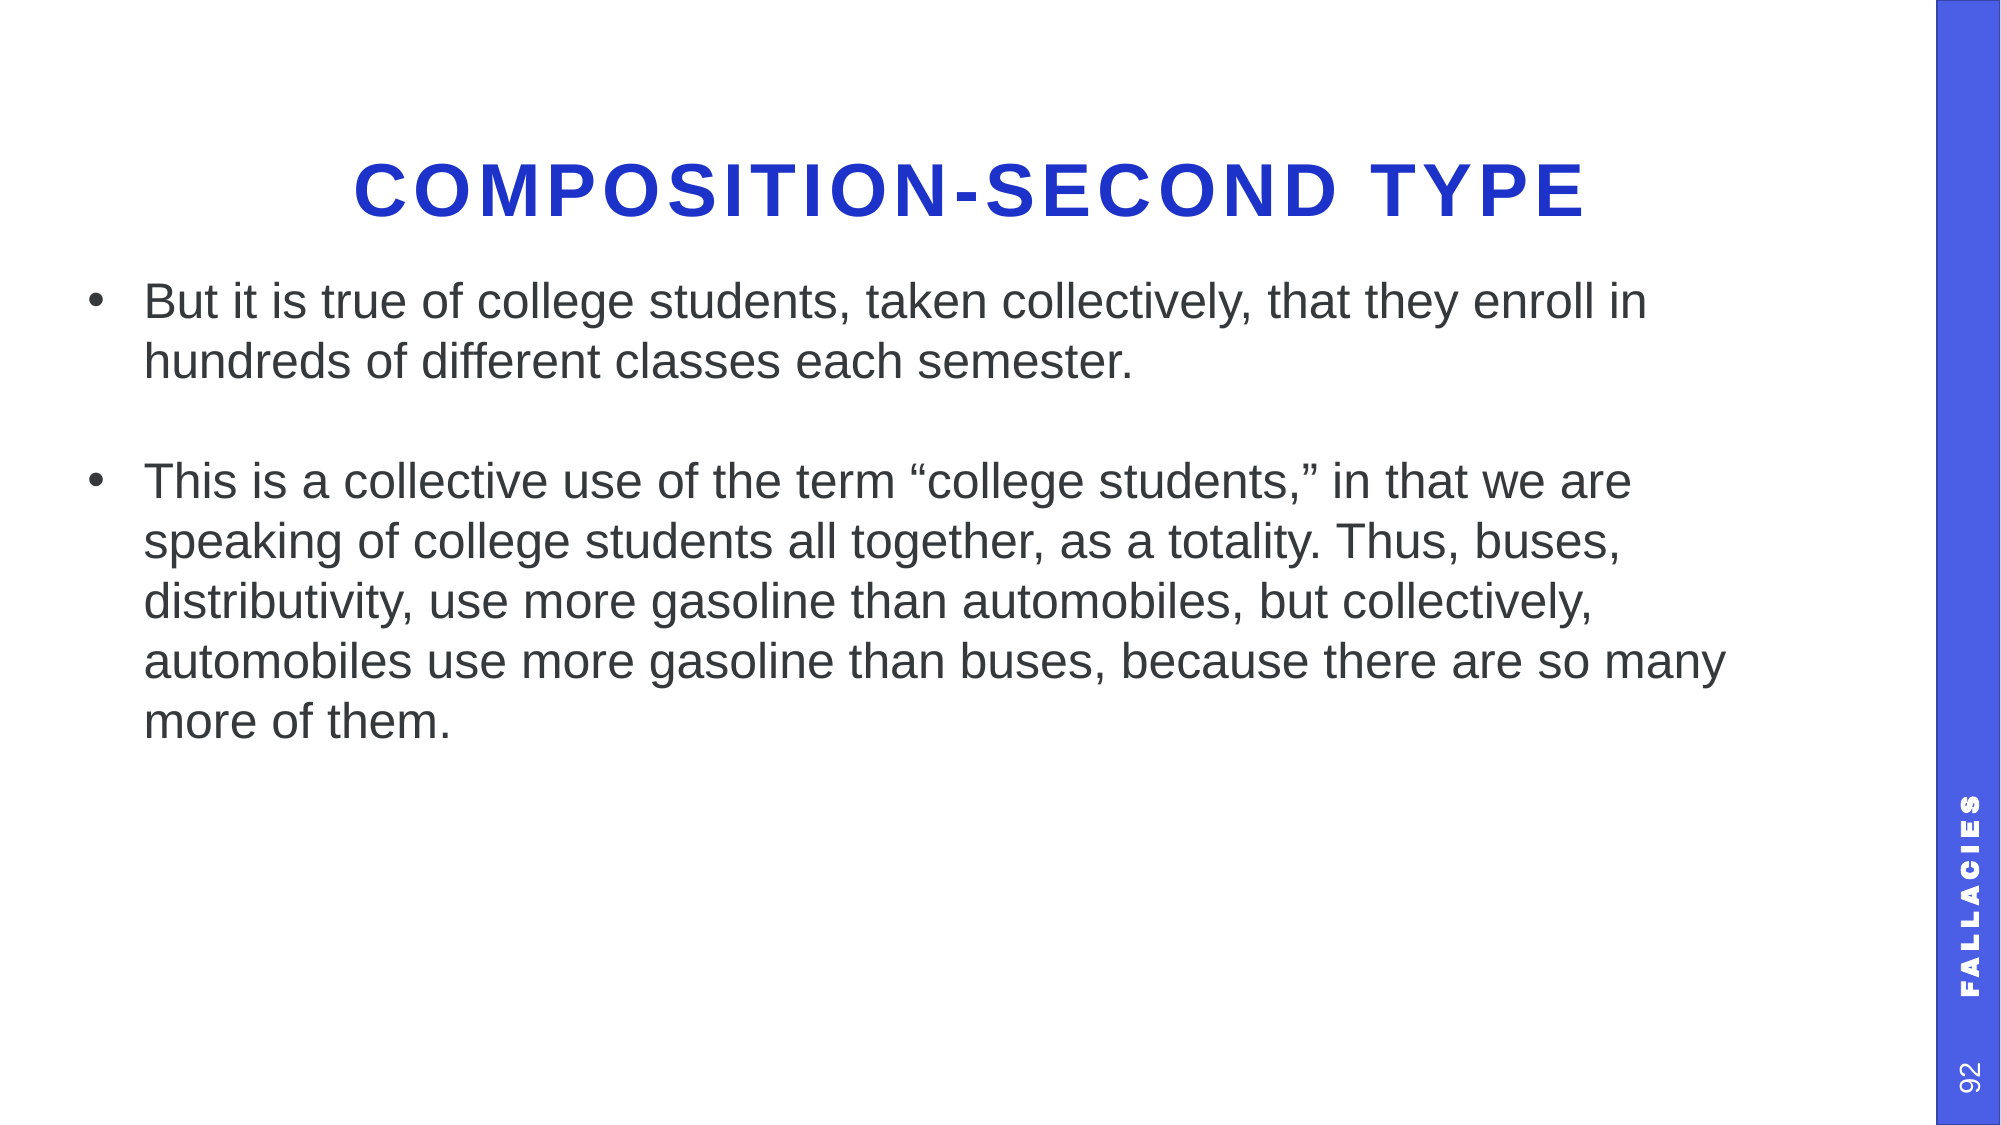

# Composition-second TYPE
But it is true of college students, taken collectively, that they enroll in hundreds of different classes each semester.

This is a collective use of the term “college students,” in that we are speaking of college students all together, as a totality. Thus, buses, distributivity, use more gasoline than automobiles, but collectively, automobiles use more gasoline than buses, because there are so many more of them.

Fallacies
92